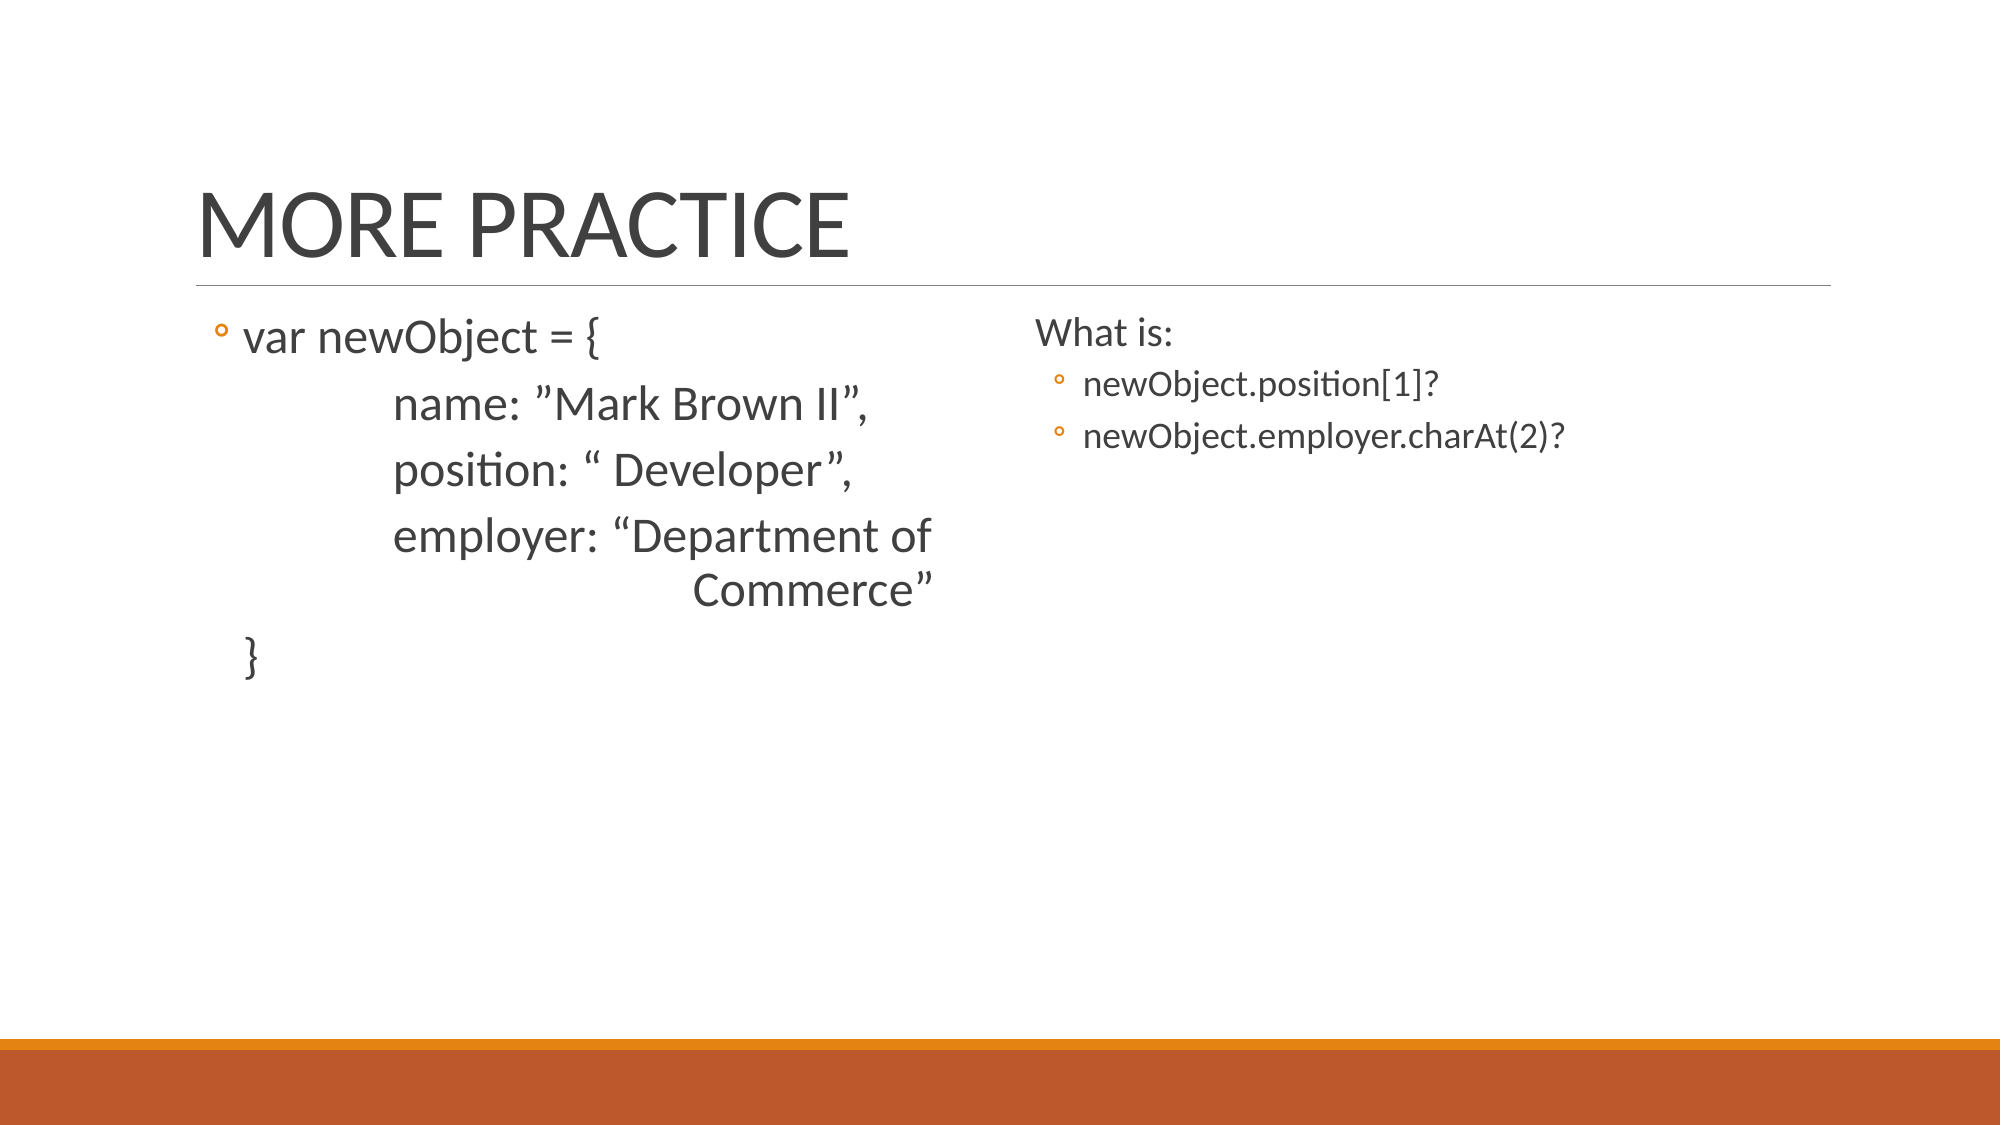

# MORE PRACTICE
var newObject = {
	name: ”Mark Brown II”,
	position: “ Developer”,
	employer: “Department of 			Commerce”
}

What is:
newObject.position[1]?
newObject.employer.charAt(2)?